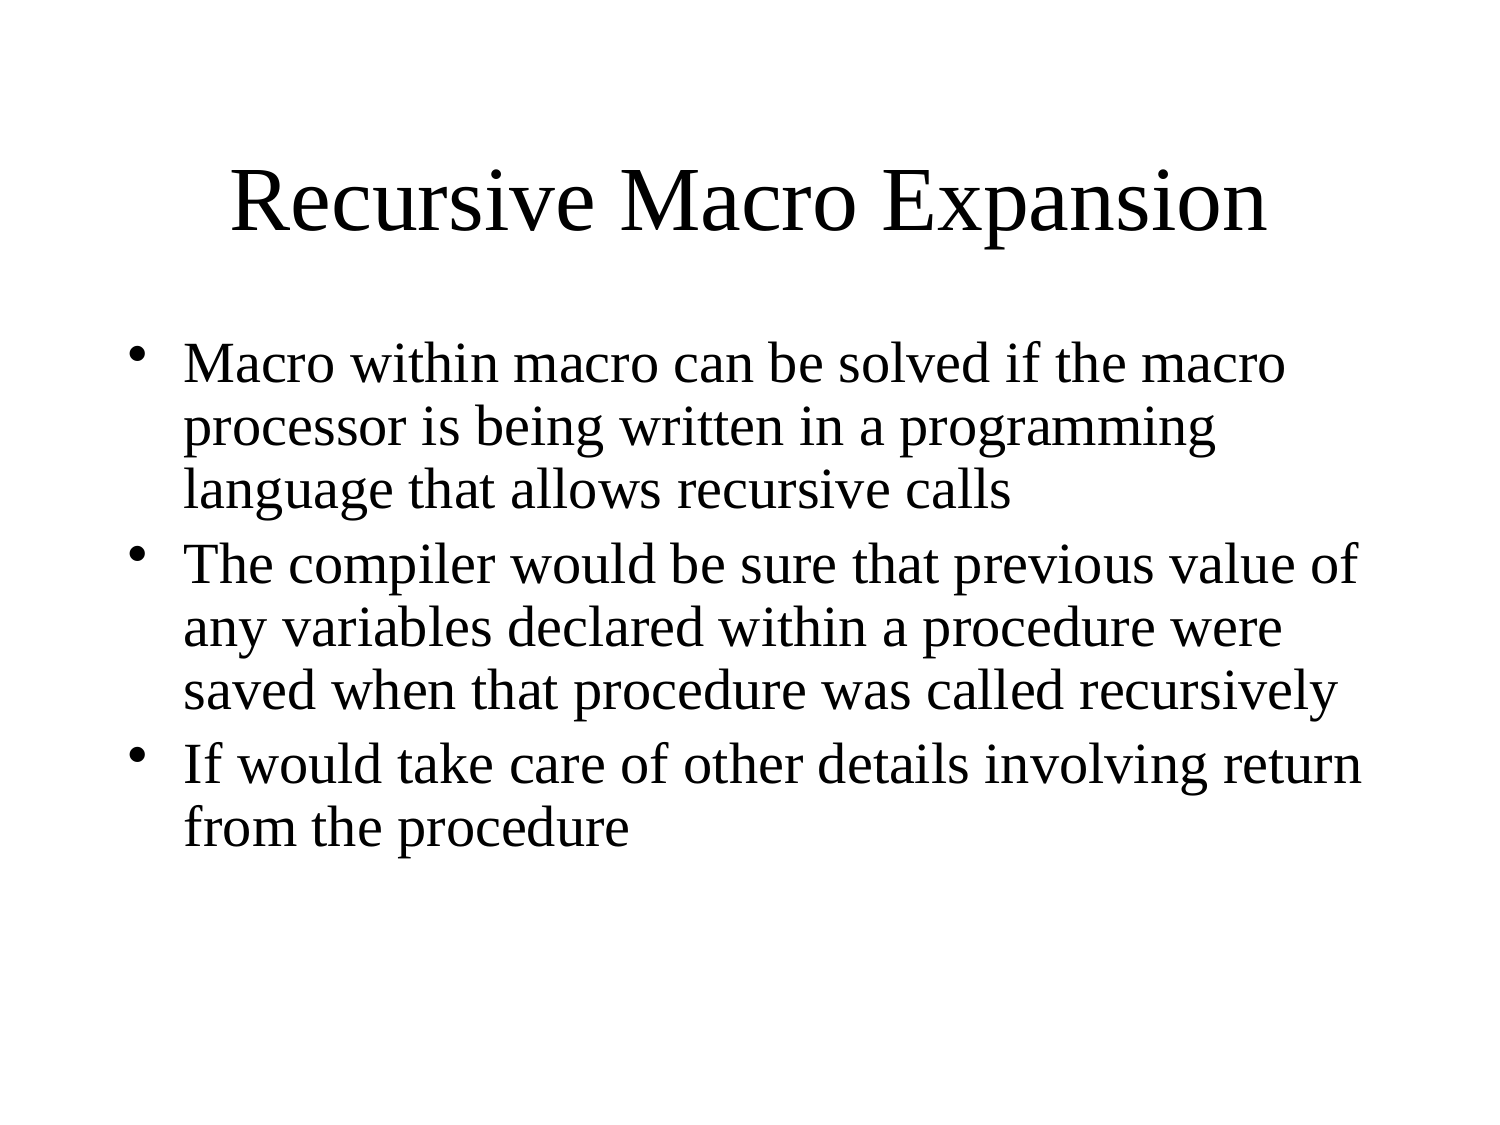

# Recursive Macro Expansion
Macro within macro can be solved if the macro processor is being written in a programming language that allows recursive calls
The compiler would be sure that previous value of any variables declared within a procedure were saved when that procedure was called recursively
If would take care of other details involving return from the procedure